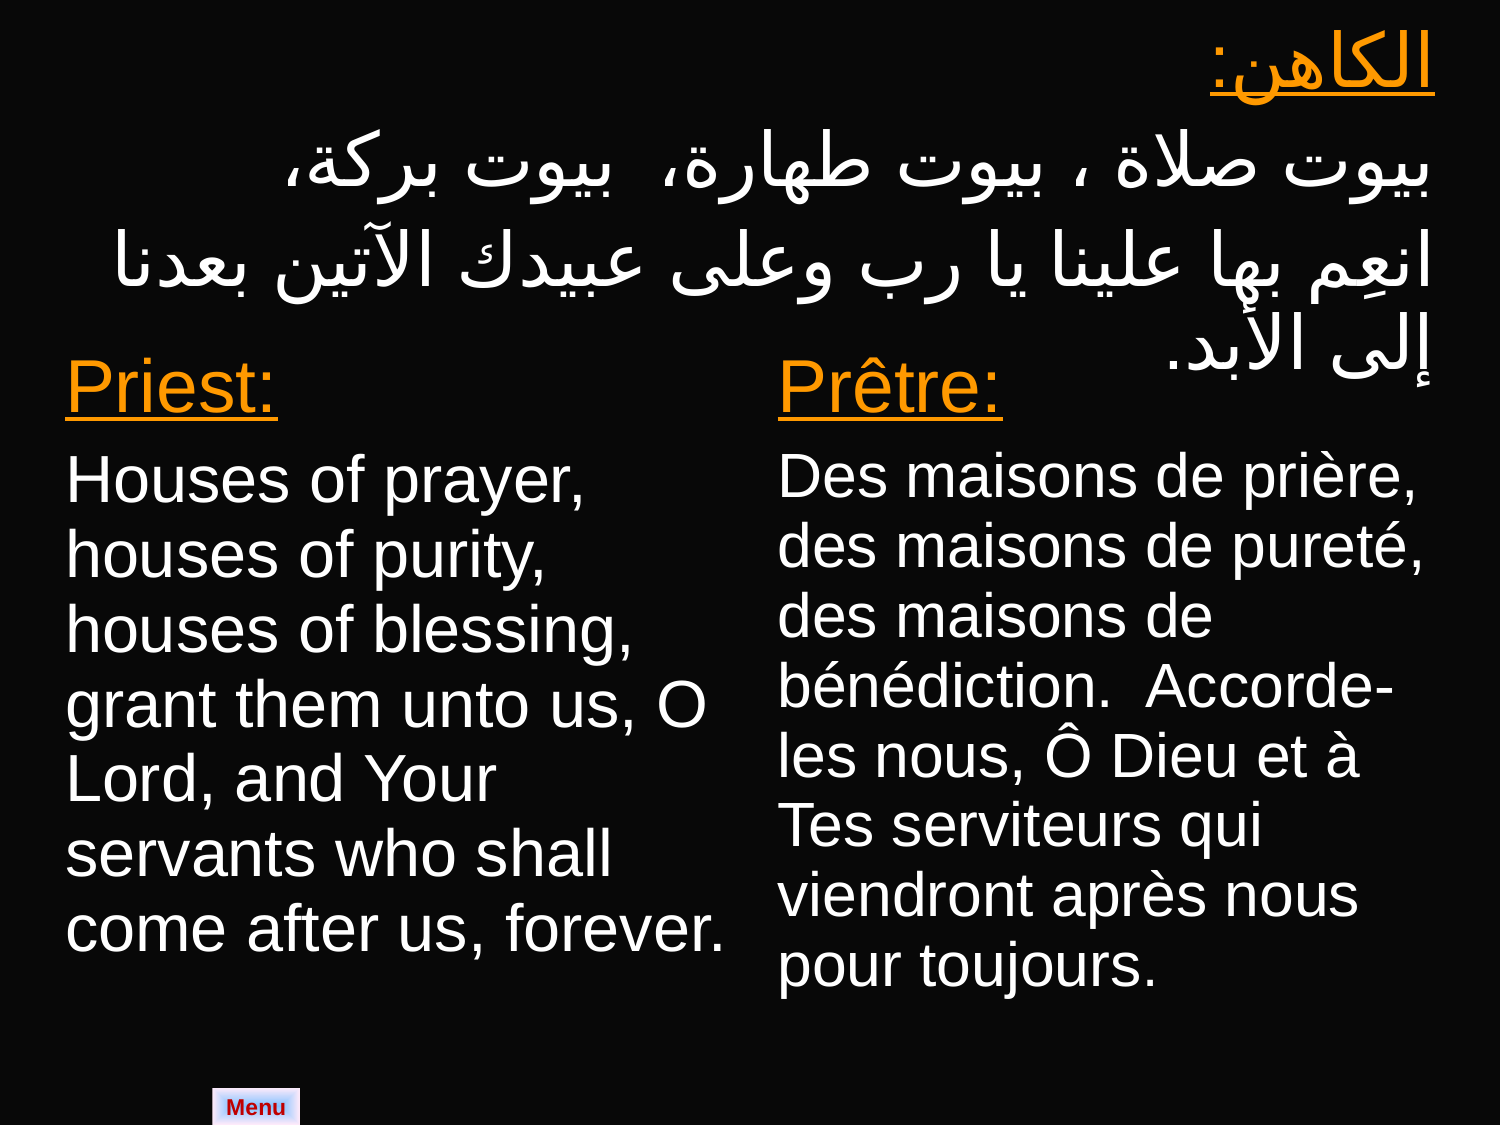

| الكاهن: بيوت صلاة ، بيوت طهارة، بيوت بركة، انعِم بها علينا يا رب وعلى عبيدك الآتين بعدنا إلى الأبد. |
| --- |
| Priest: Houses of prayer, houses of purity, houses of blessing, grant them unto us, O Lord, and Your servants who shall come after us, forever. | Prêtre: Des maisons de prière, des maisons de pureté, des maisons de bénédiction. Accorde-les nous, Ô Dieu et à Tes serviteurs qui viendront après nous pour toujours. |
| --- | --- |
Menu